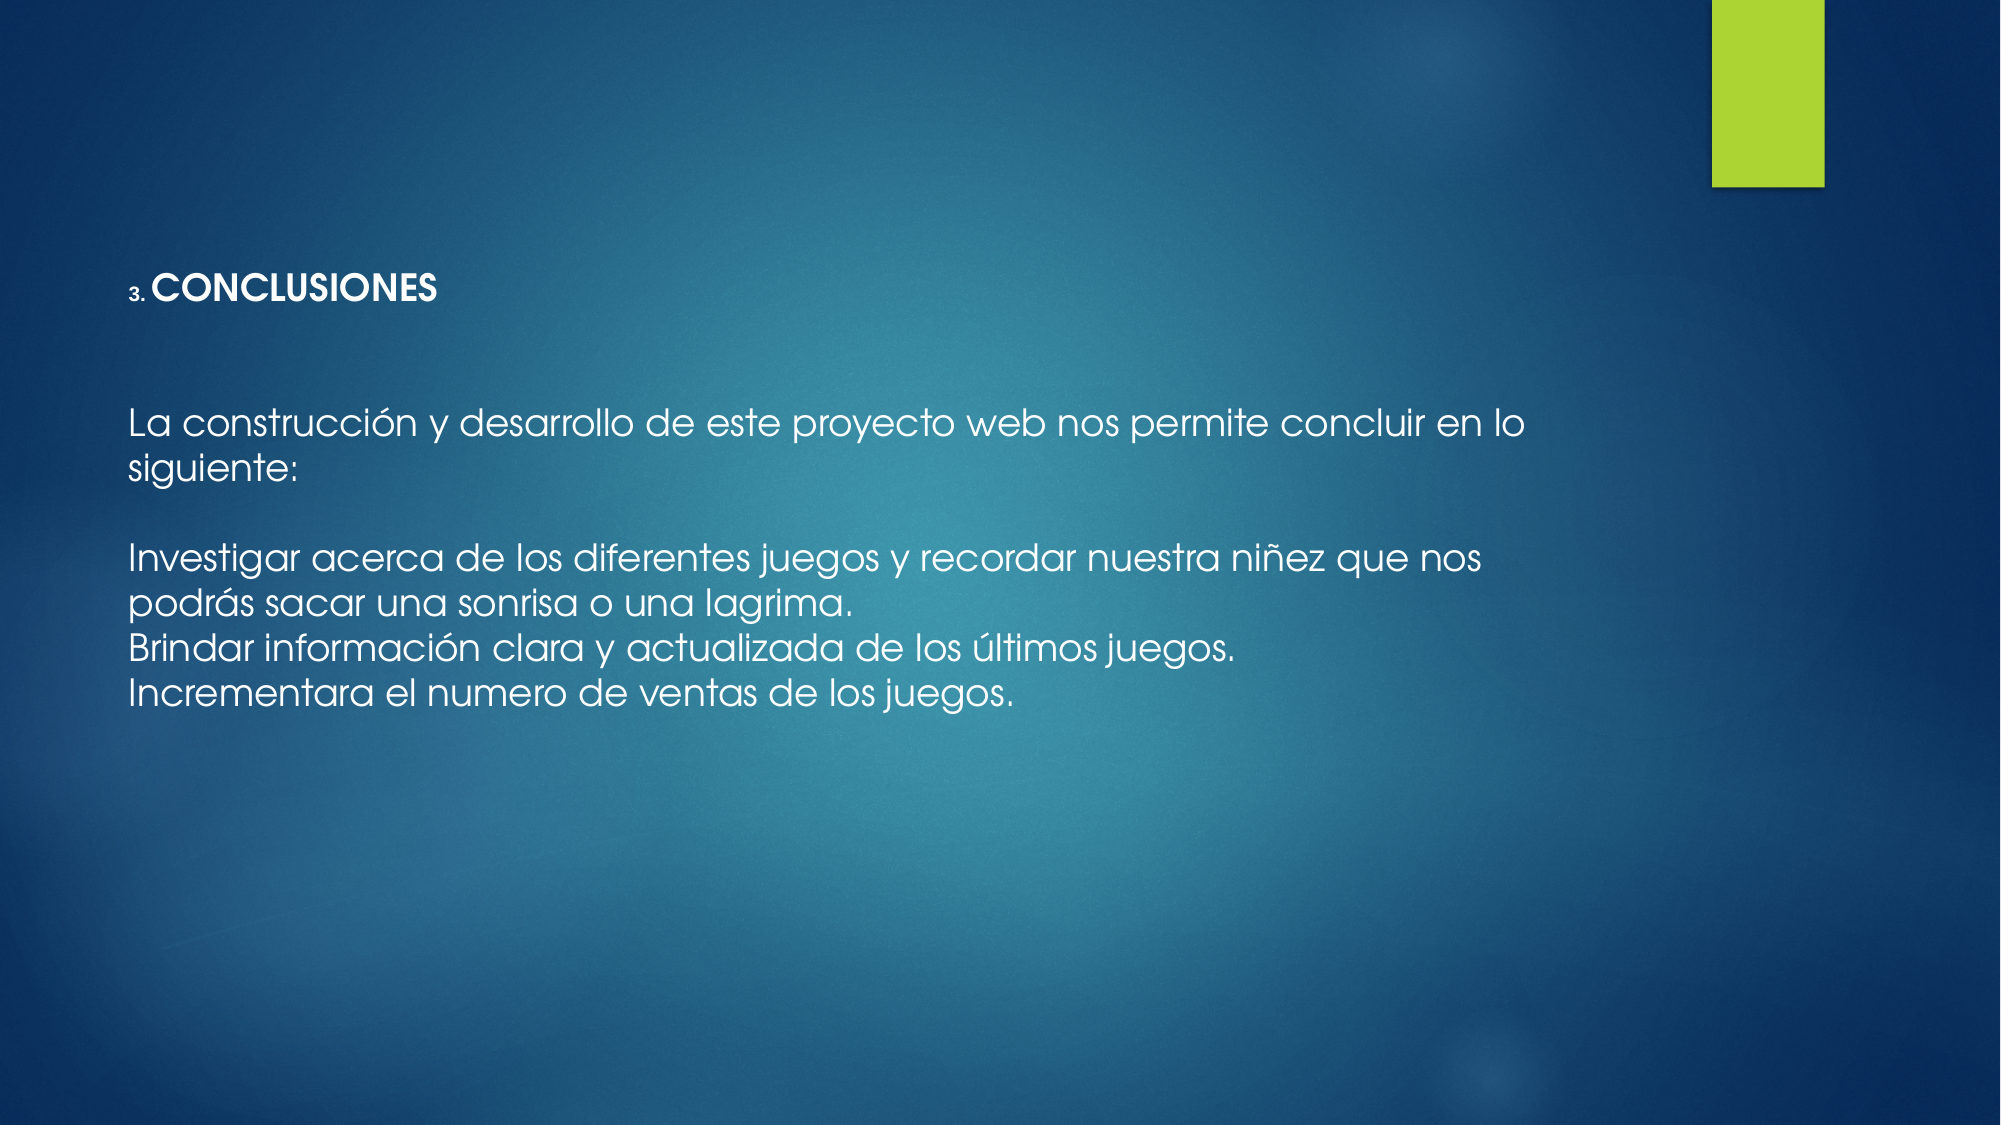

3. CONCLUSIONES

La construcción y desarrollo de este proyecto web nos permite concluir en lo siguiente:

Investigar acerca de los diferentes juegos y recordar nuestra niñez que nos  podrás sacar una sonrisa o una lagrima.
Brindar información clara y actualizada de los últimos juegos.
Incrementara el numero de ventas de los juegos.